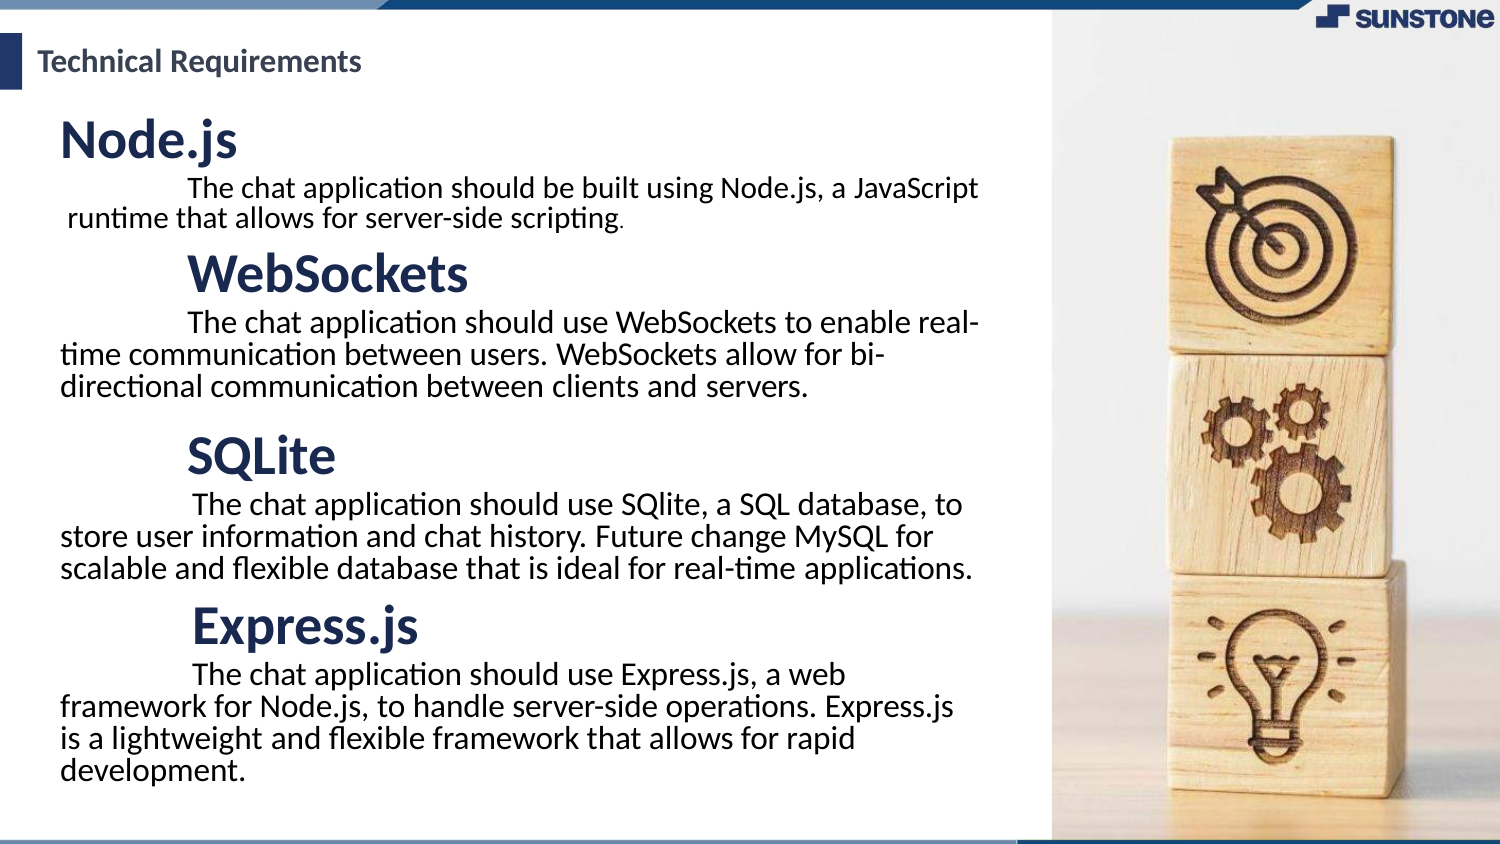

# Technical Requirements
Node.js
The chat application should be built using Node.js, a JavaScript  runtime that allows for server-side scripting.
WebSockets
The chat application should use WebSockets to enable real-  time communication between users. WebSockets allow for bi-  directional communication between clients and servers.
SQLite
The chat application should use SQlite, a SQL database, to  store user information and chat history. Future change MySQL for  scalable and flexible database that is ideal for real-time applications.
Express.js
The chat application should use Express.js, a web  framework for Node.js, to handle server-side operations. Express.js  is a lightweight and flexible framework that allows for rapid  development.